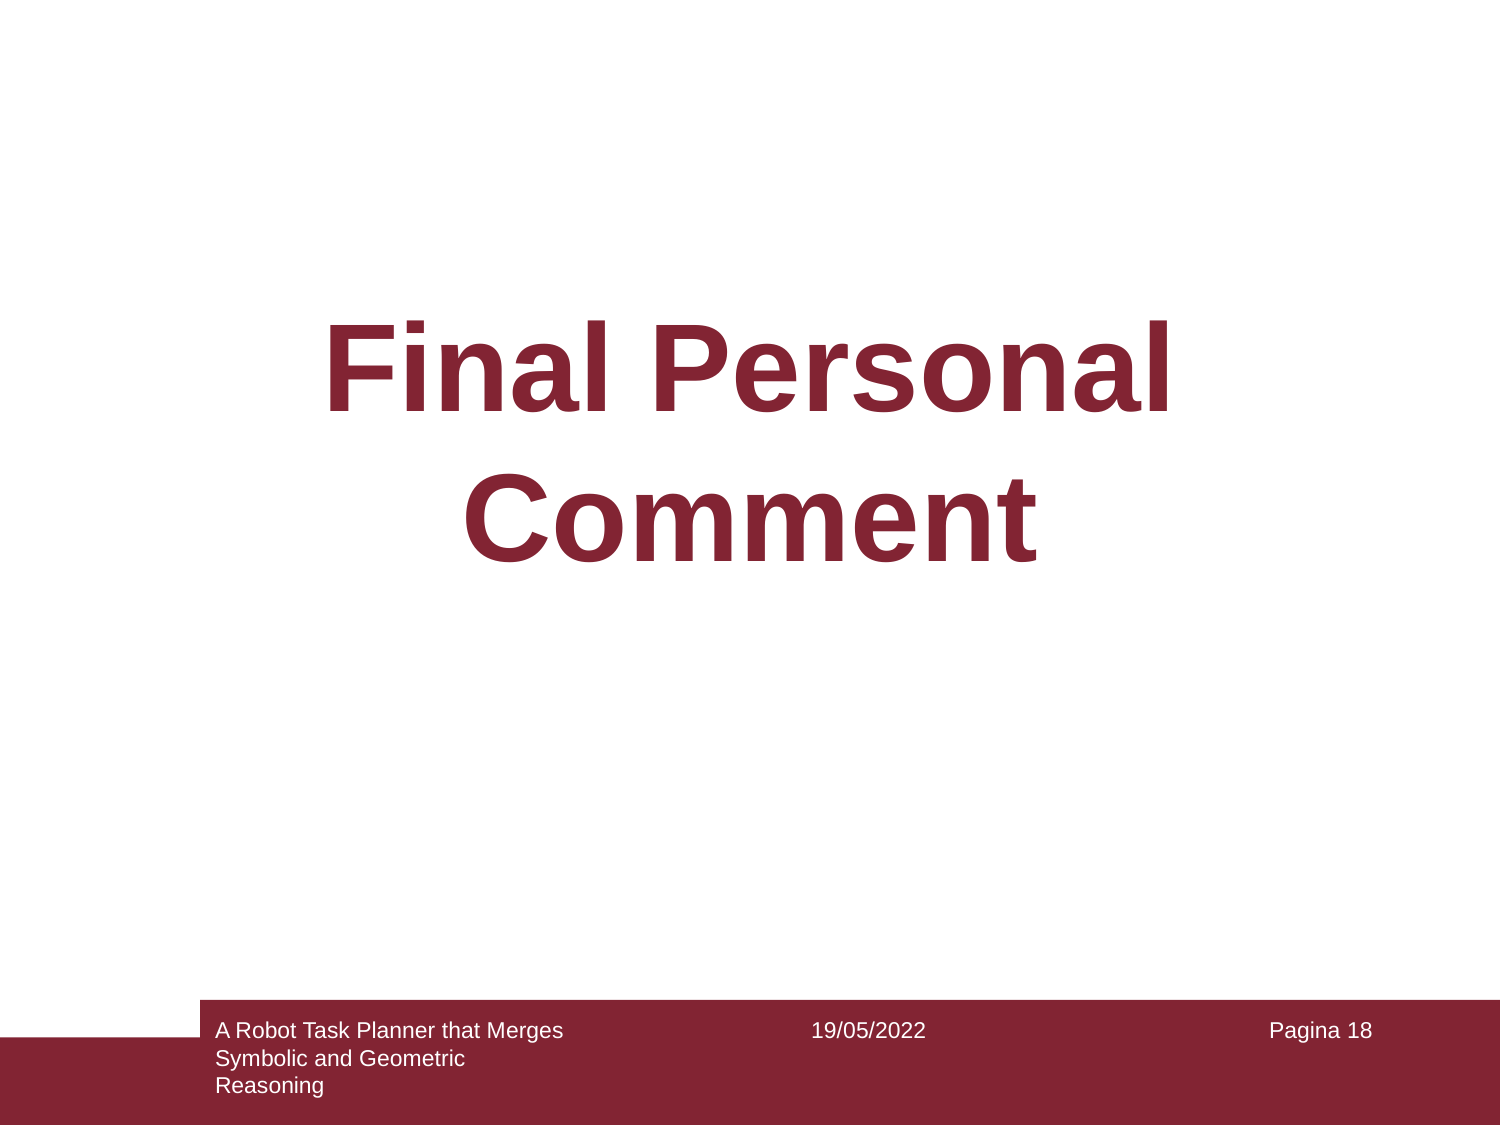

Final Personal Comment
A Robot Task Planner that Merges Symbolic and Geometric Reasoning
19/05/2022
Pagina 18